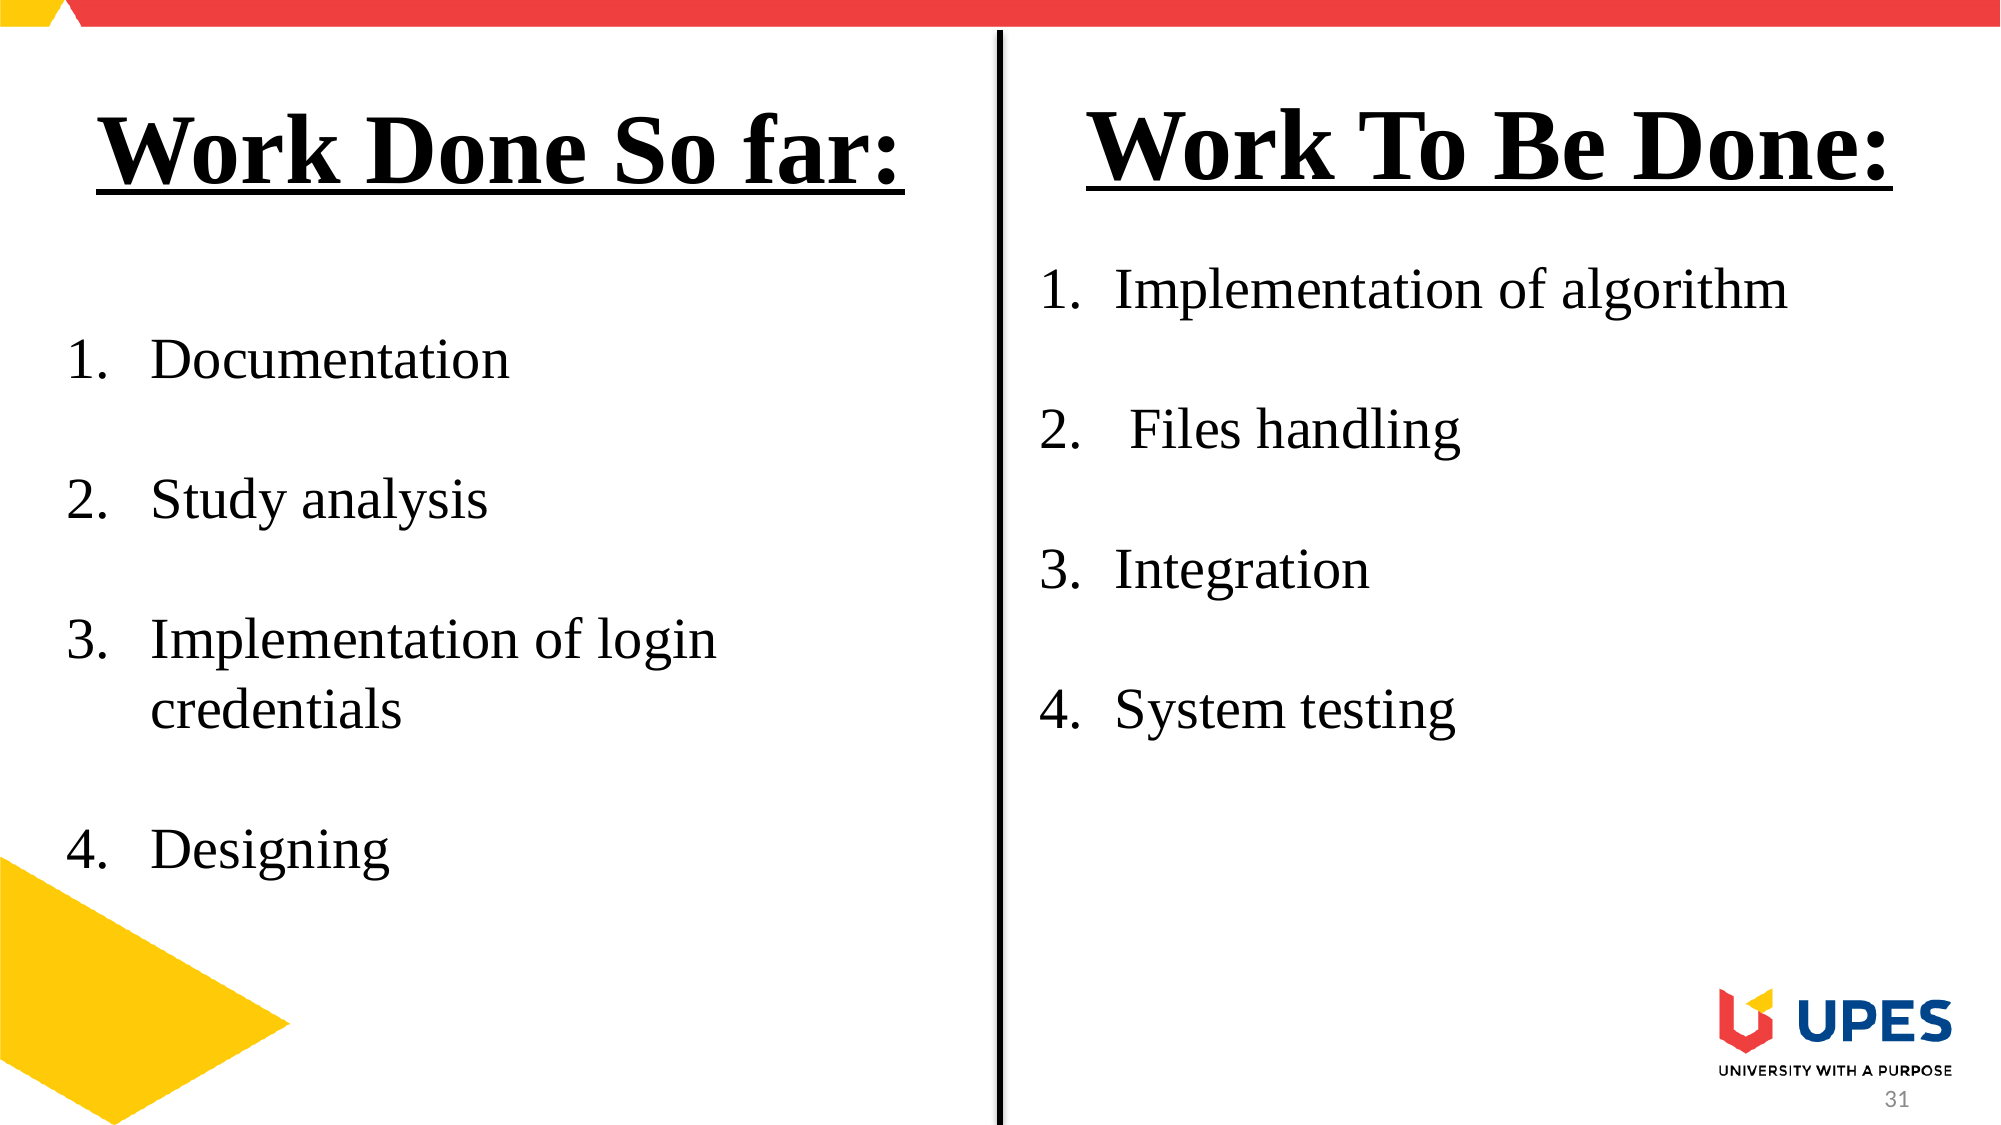

Work To Be Done:
Work Done So far:
Implementation of algorithm

 Files handling

Integration

System testing

Documentation

Study analysis

Implementation of login credentials

Designing